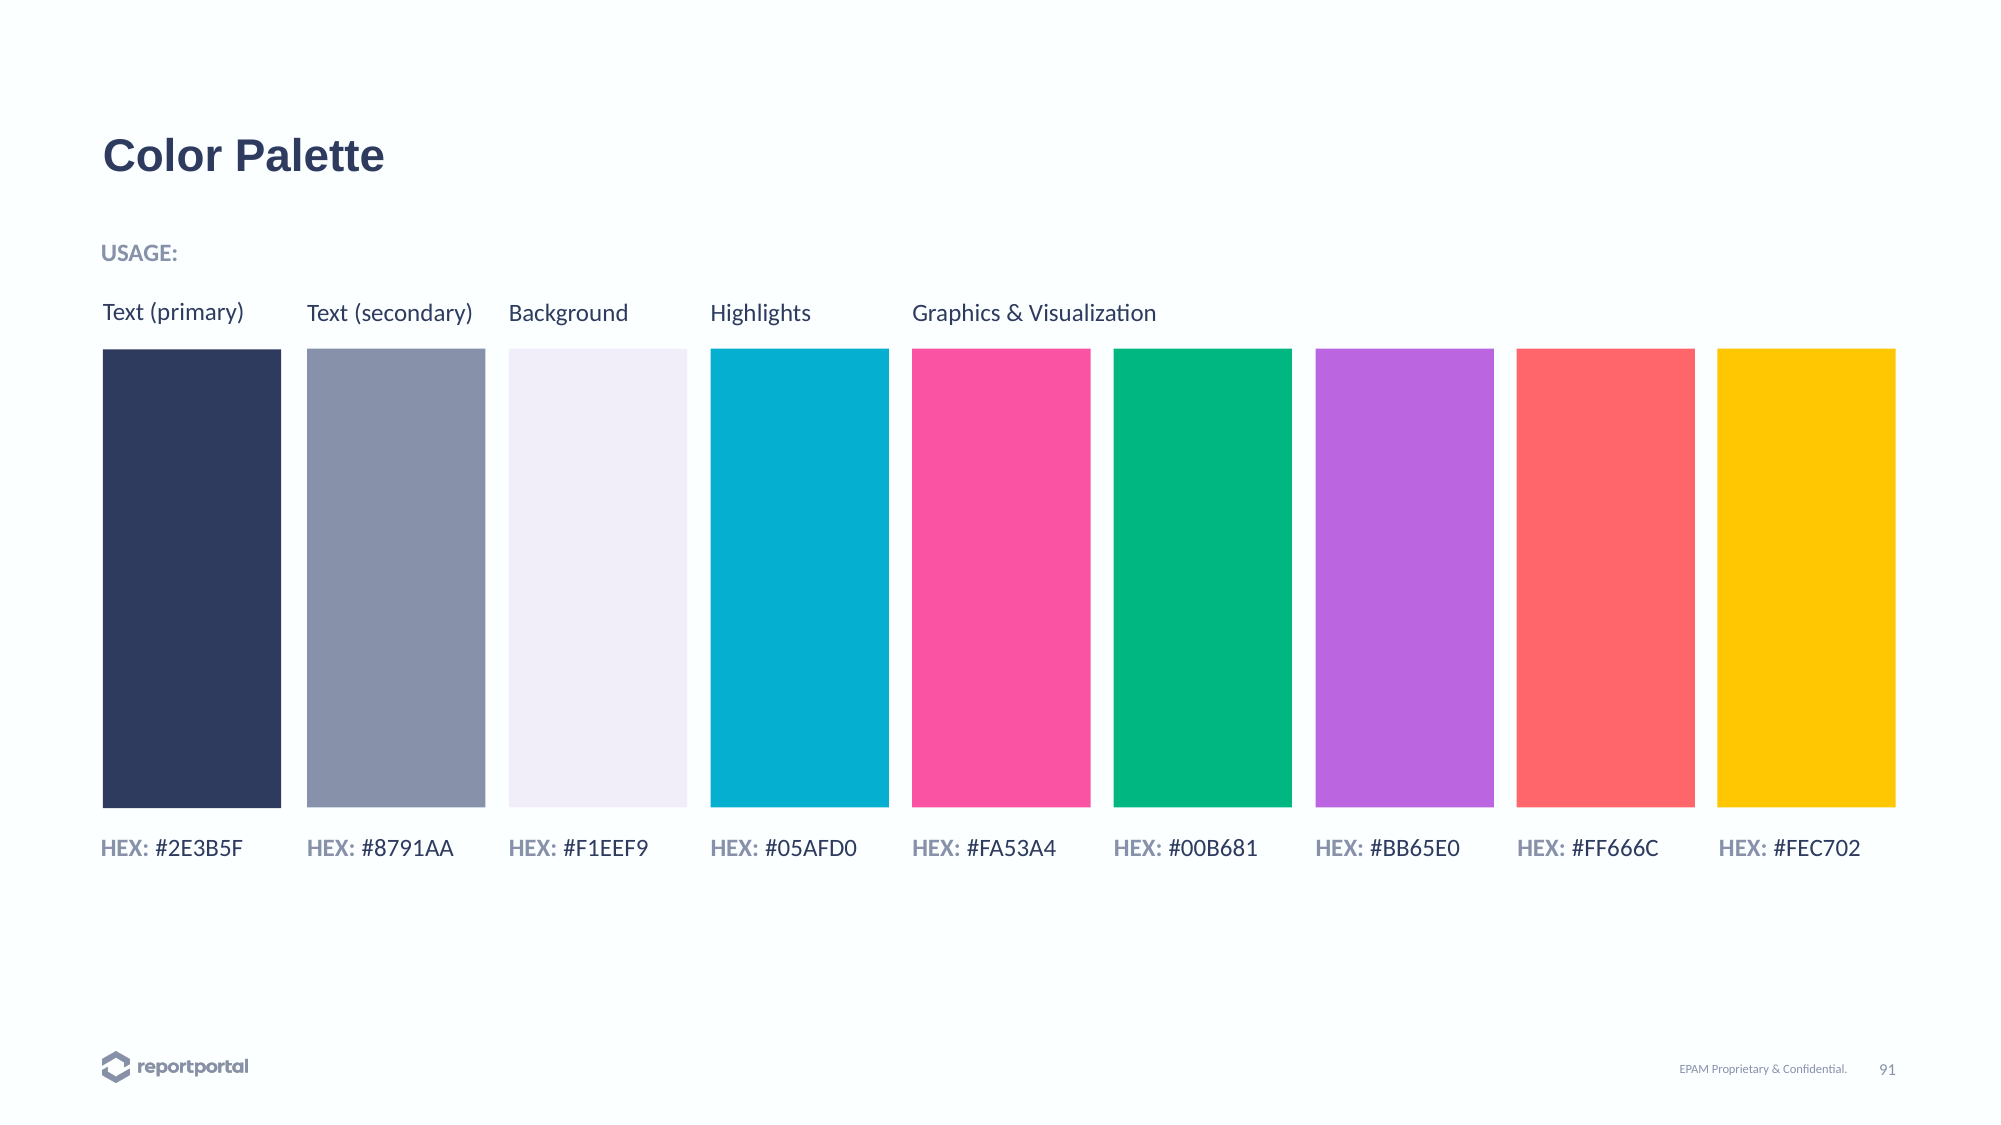

Color Palette
USAGE:
Text (primary)
Graphics & Visualization
Text (secondary)
Background
Highlights

HEX: #2E3B5F
HEX: #8791AA
HEX: #F1EEF9
HEX: #05AFD0
HEX: #FA53A4
HEX: #00B681
HEX: #BB65E0
HEX: #FF666C
HEX: #FEC702